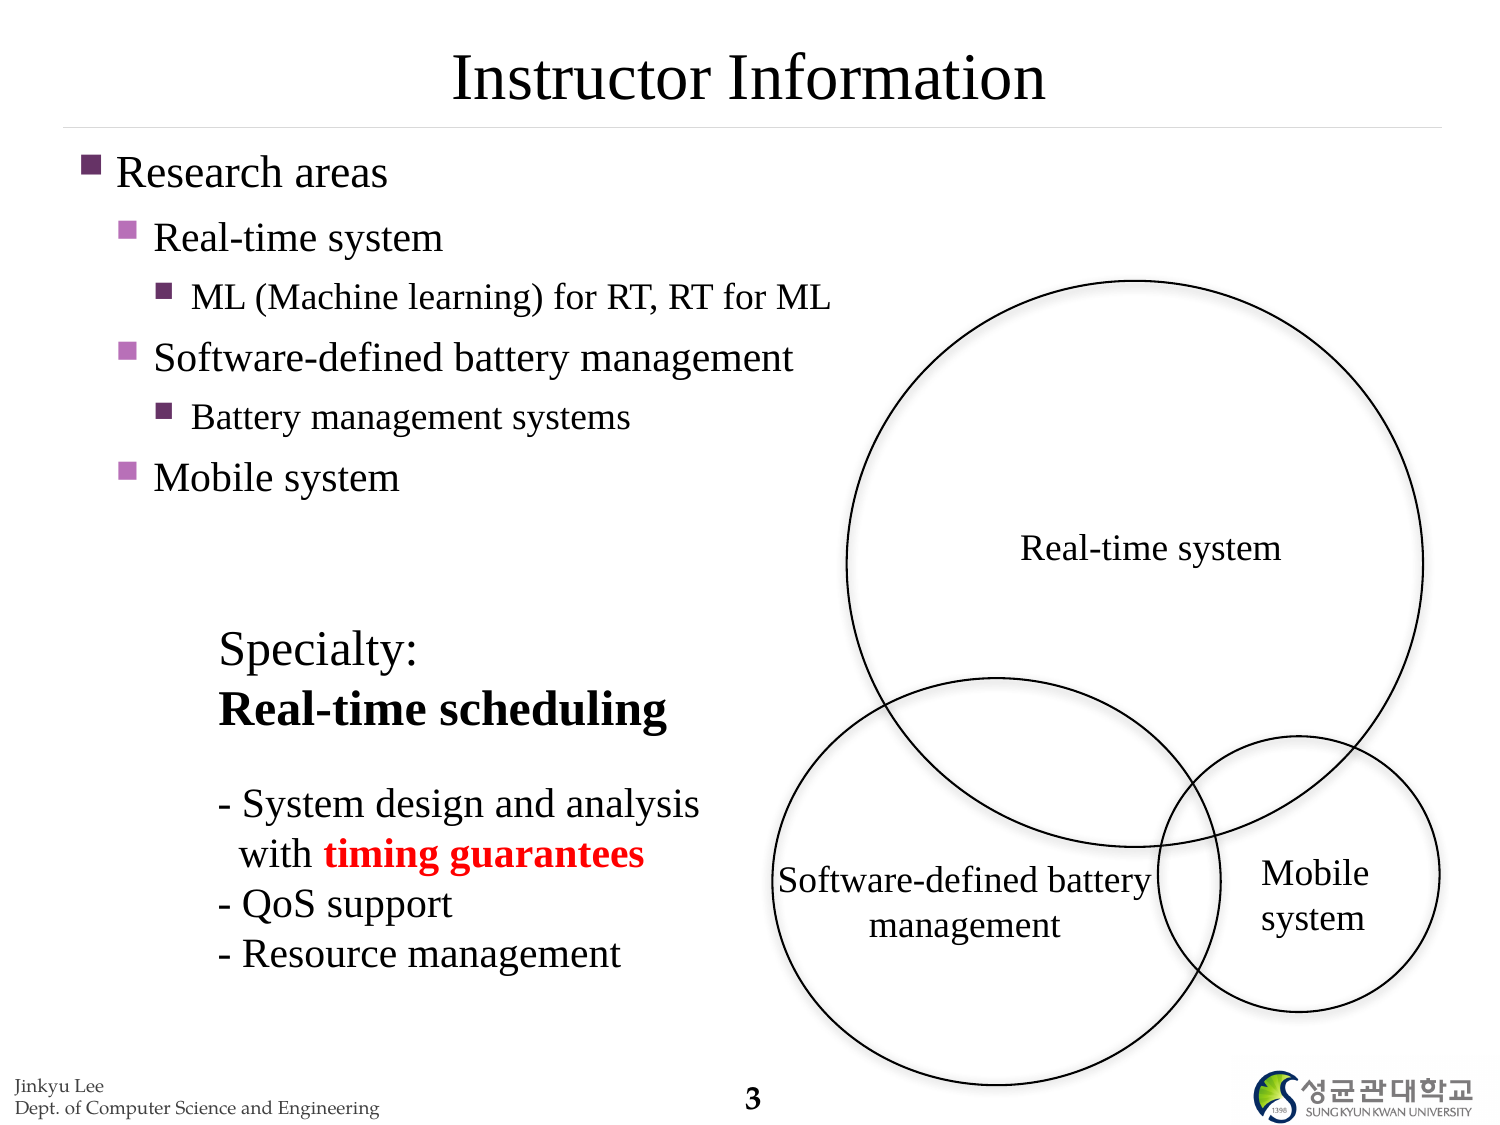

# Instructor Information
Research areas
Real-time system
ML (Machine learning) for RT, RT for ML
Software-defined battery management
Battery management systems
Mobile system

Real-time system

Mobile
system
Software-defined battery
management
Specialty:
Real-time scheduling
- System design and analysis
  with timing guarantees
- QoS support
- Resource management